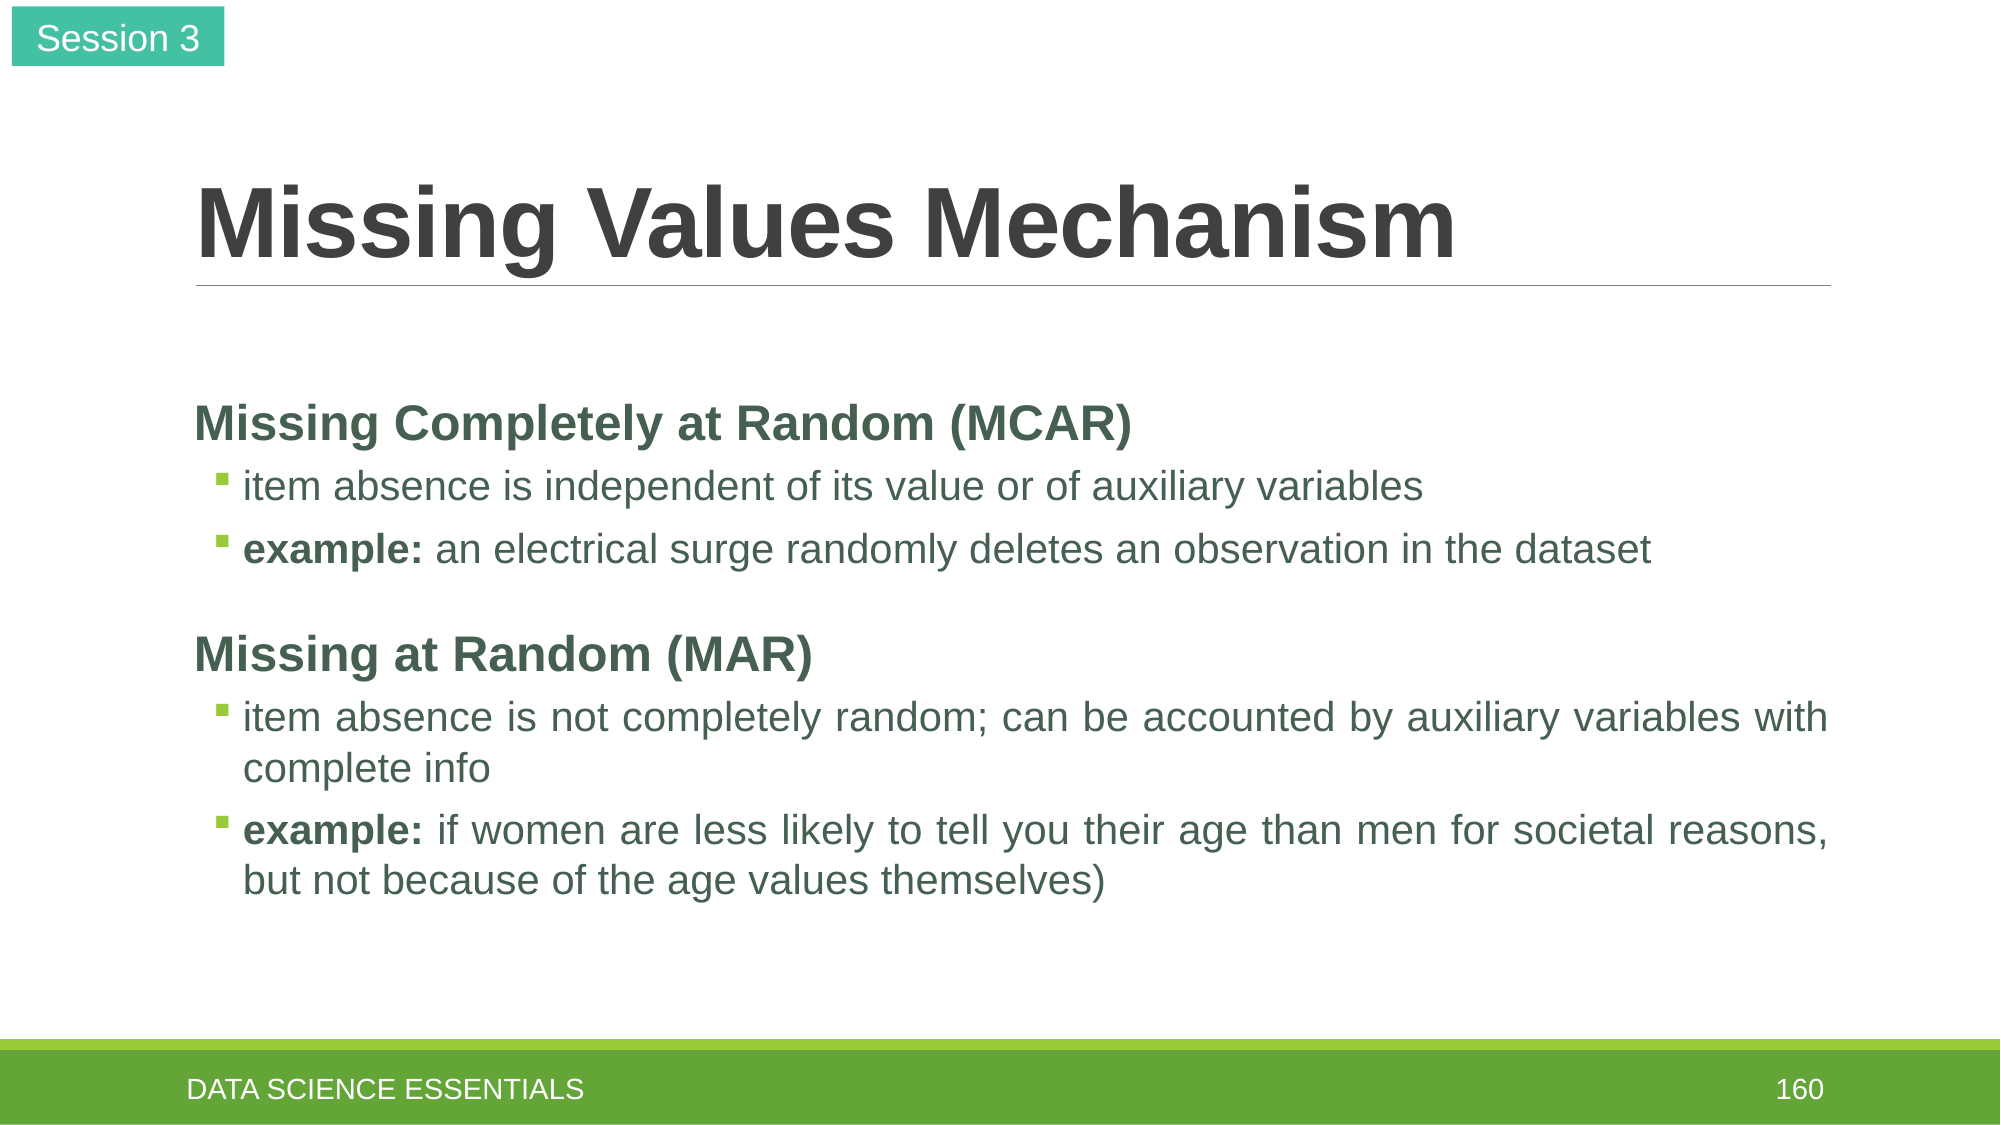

Session 3
# Missing Values Mechanism
 Missing Completely at Random (MCAR)
item absence is independent of its value or of auxiliary variables
example: an electrical surge randomly deletes an observation in the dataset
 Missing at Random (MAR)
item absence is not completely random; can be accounted by auxiliary variables with complete info
example: if women are less likely to tell you their age than men for societal reasons, but not because of the age values themselves)
DATA SCIENCE ESSENTIALS
160